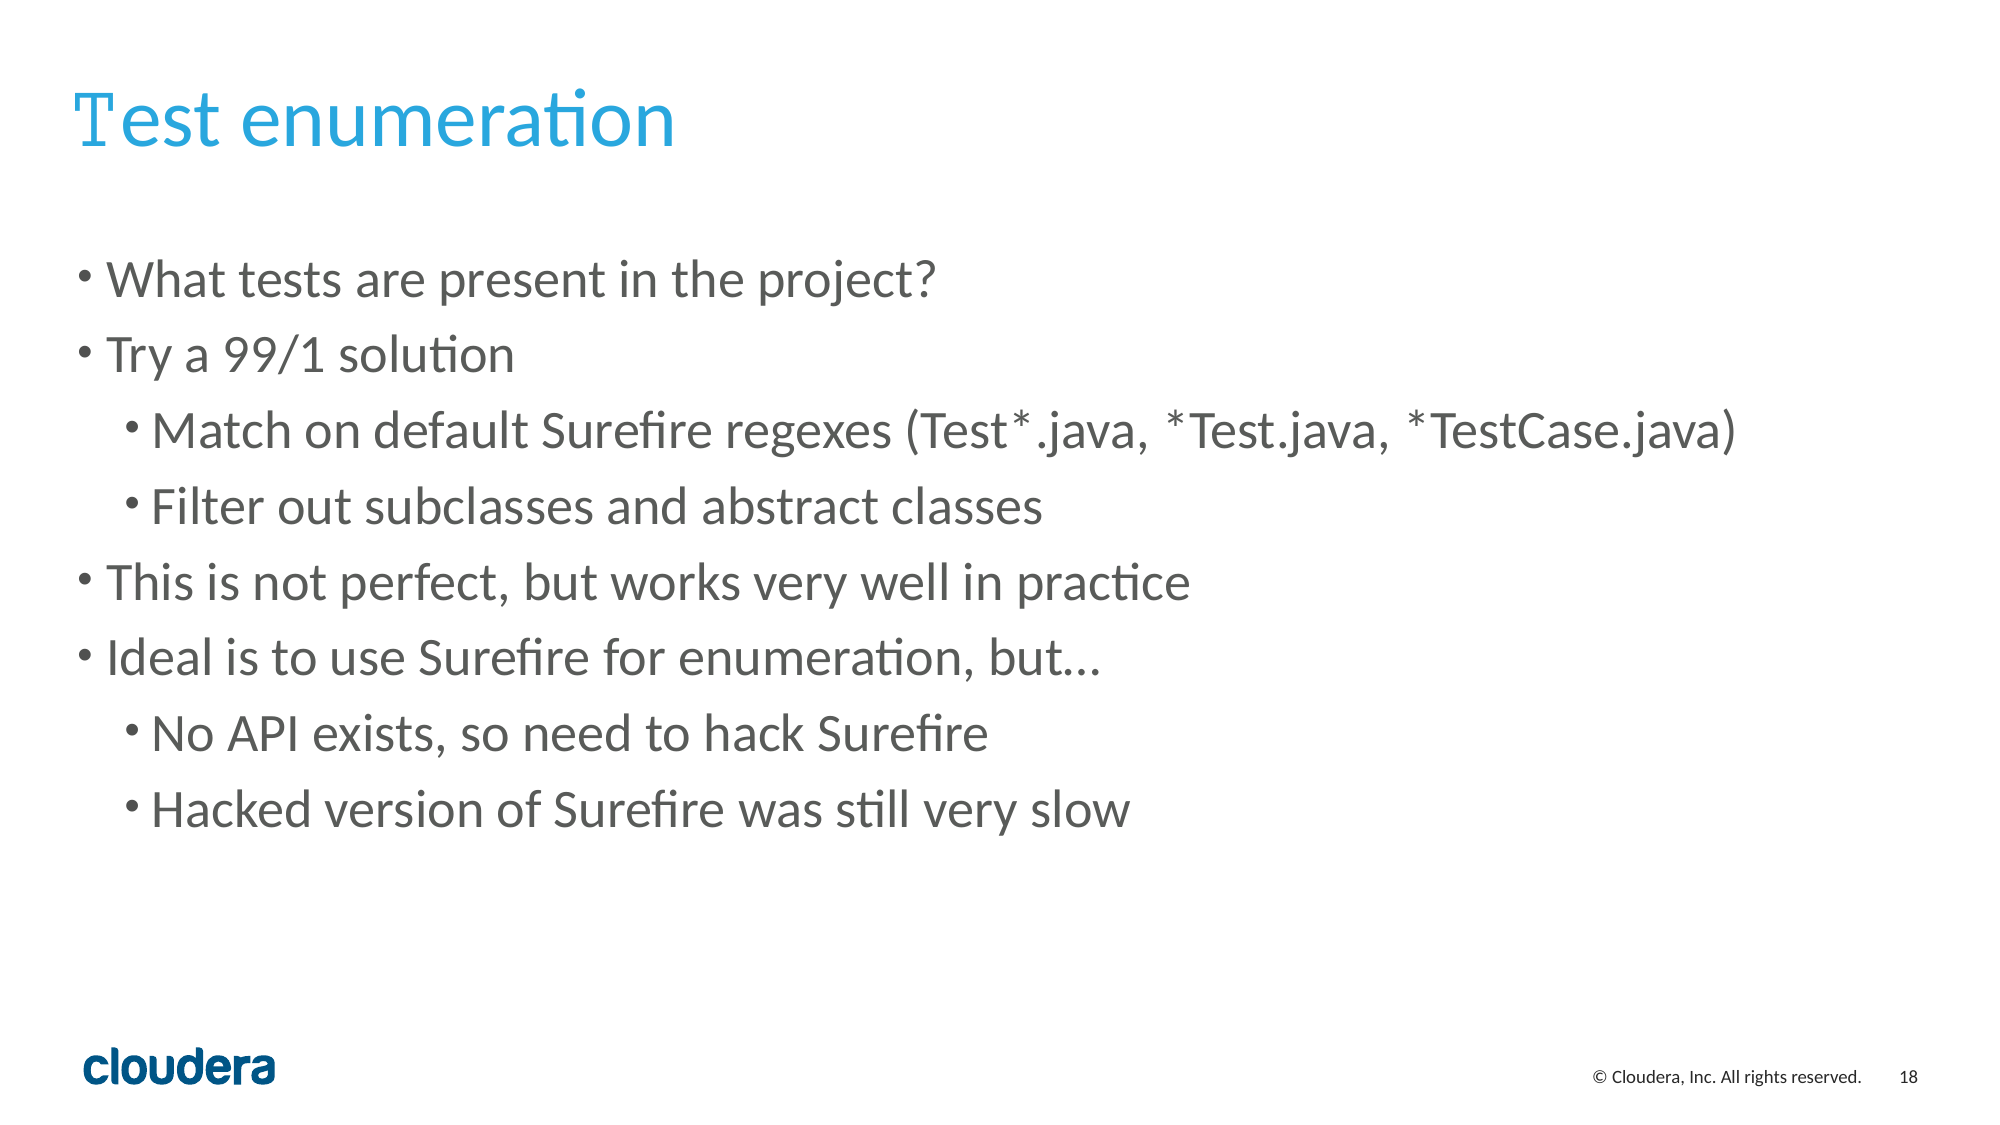

# Test enumeration
What tests are present in the project?
Try a 99/1 solution
Match on default Surefire regexes (Test*.java, *Test.java, *TestCase.java)
Filter out subclasses and abstract classes
This is not perfect, but works very well in practice
Ideal is to use Surefire for enumeration, but…
No API exists, so need to hack Surefire
Hacked version of Surefire was still very slow